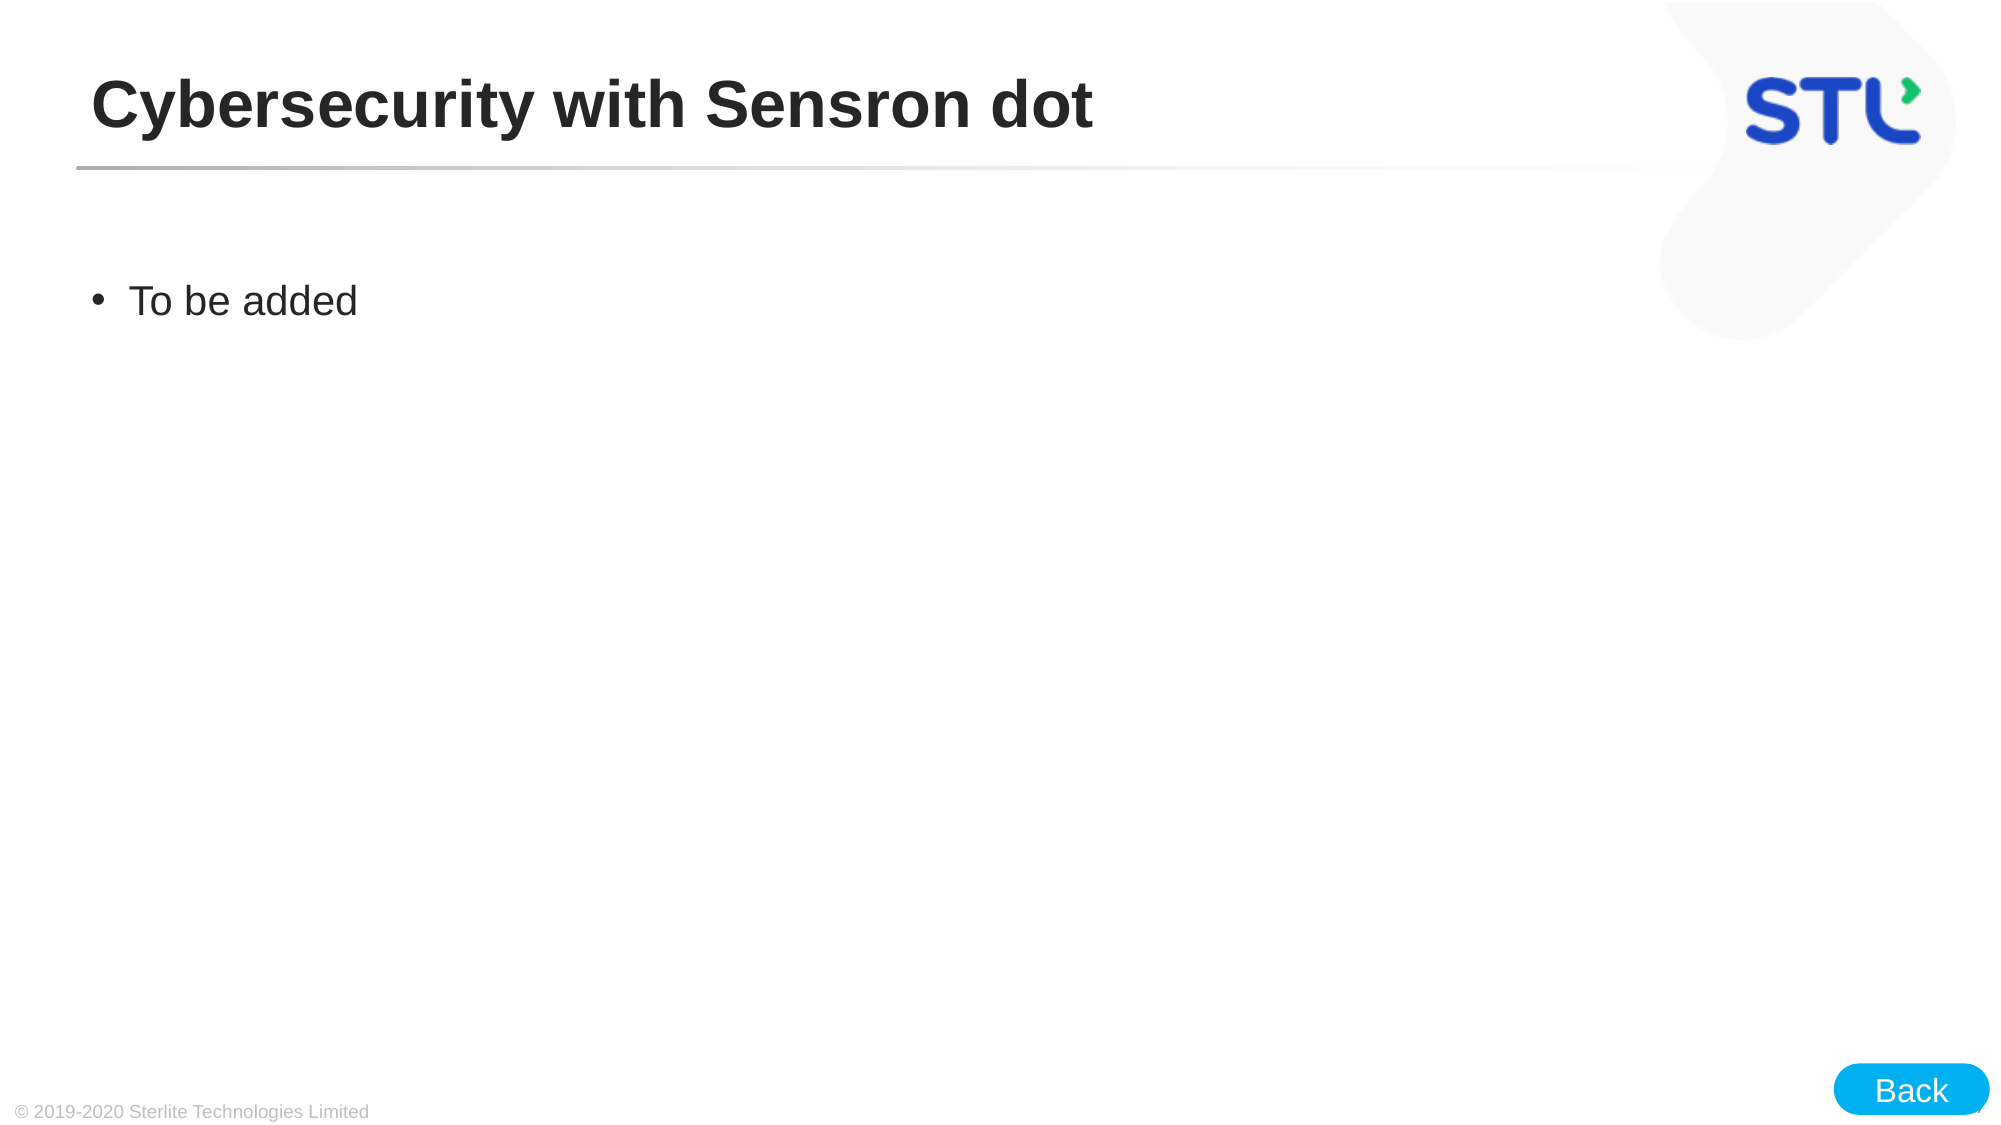

# Cybersecurity with Sensron dot
To be added
Back
© 2019-2020 Sterlite Technologies Limited
27